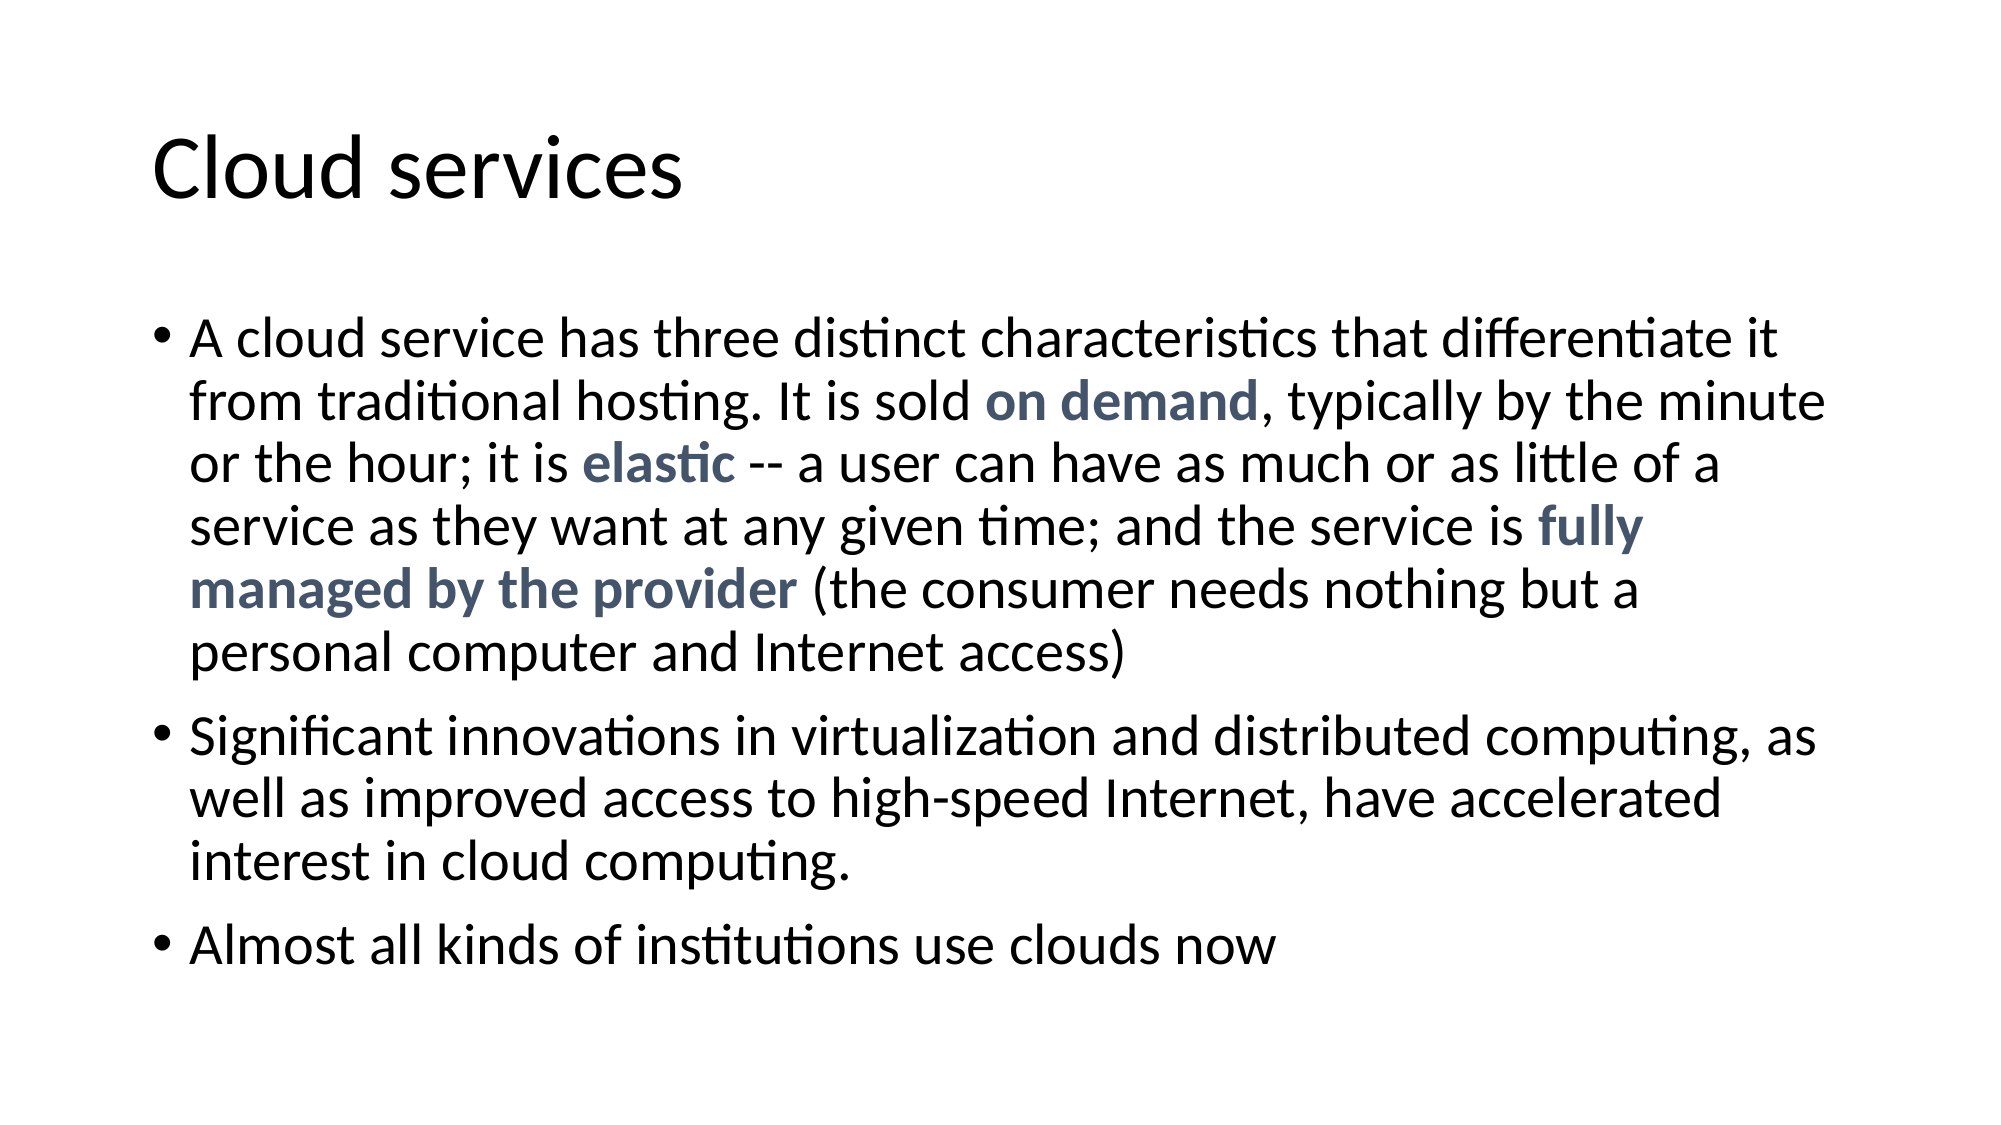

# Cloud services
A cloud service has three distinct characteristics that differentiate it from traditional hosting. It is sold on demand, typically by the minute or the hour; it is elastic -- a user can have as much or as little of a service as they want at any given time; and the service is fully managed by the provider (the consumer needs nothing but a personal computer and Internet access)
Significant innovations in virtualization and distributed computing, as well as improved access to high-speed Internet, have accelerated interest in cloud computing.
Almost all kinds of institutions use clouds now